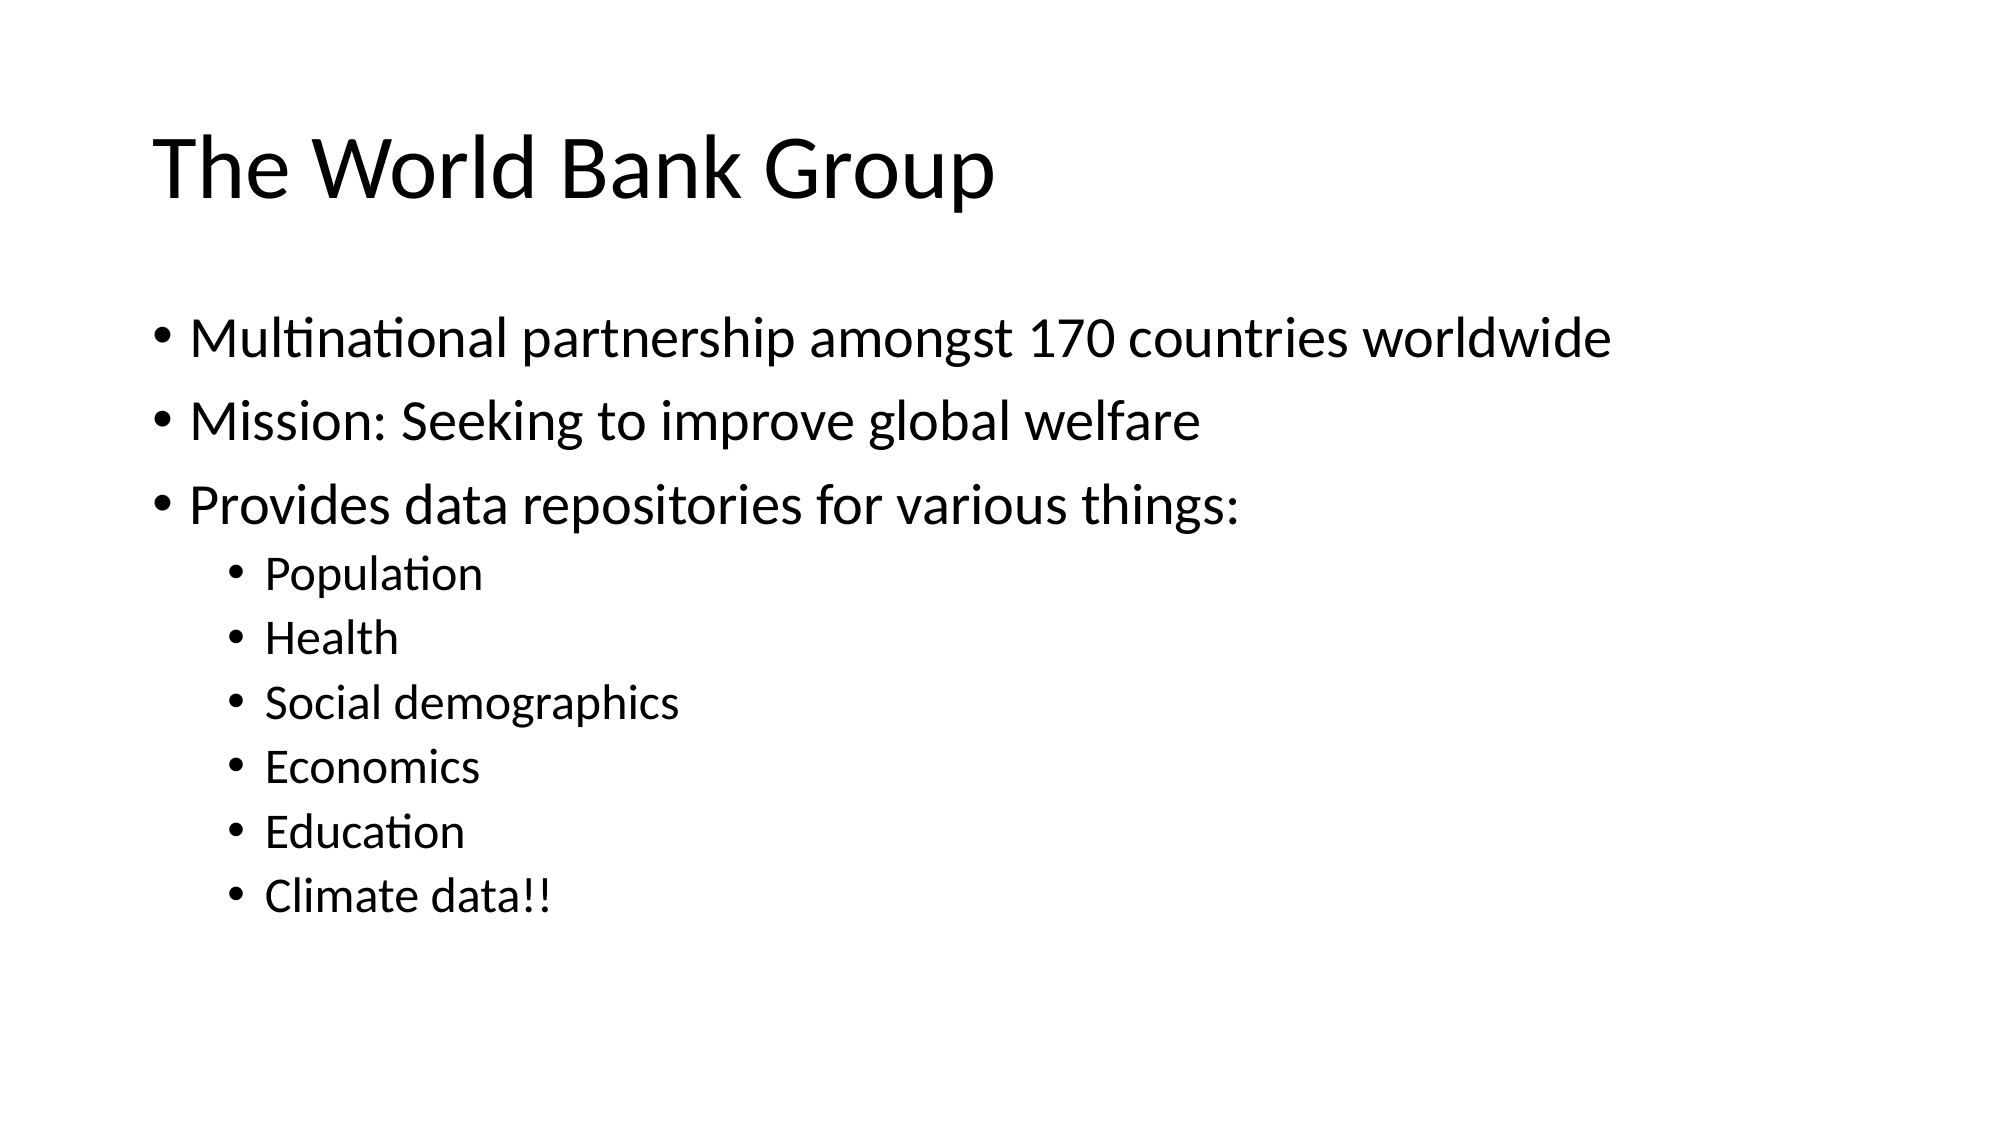

# The World Bank Group
Multinational partnership amongst 170 countries worldwide
Mission: Seeking to improve global welfare
Provides data repositories for various things:
Population
Health
Social demographics
Economics
Education
Climate data!!